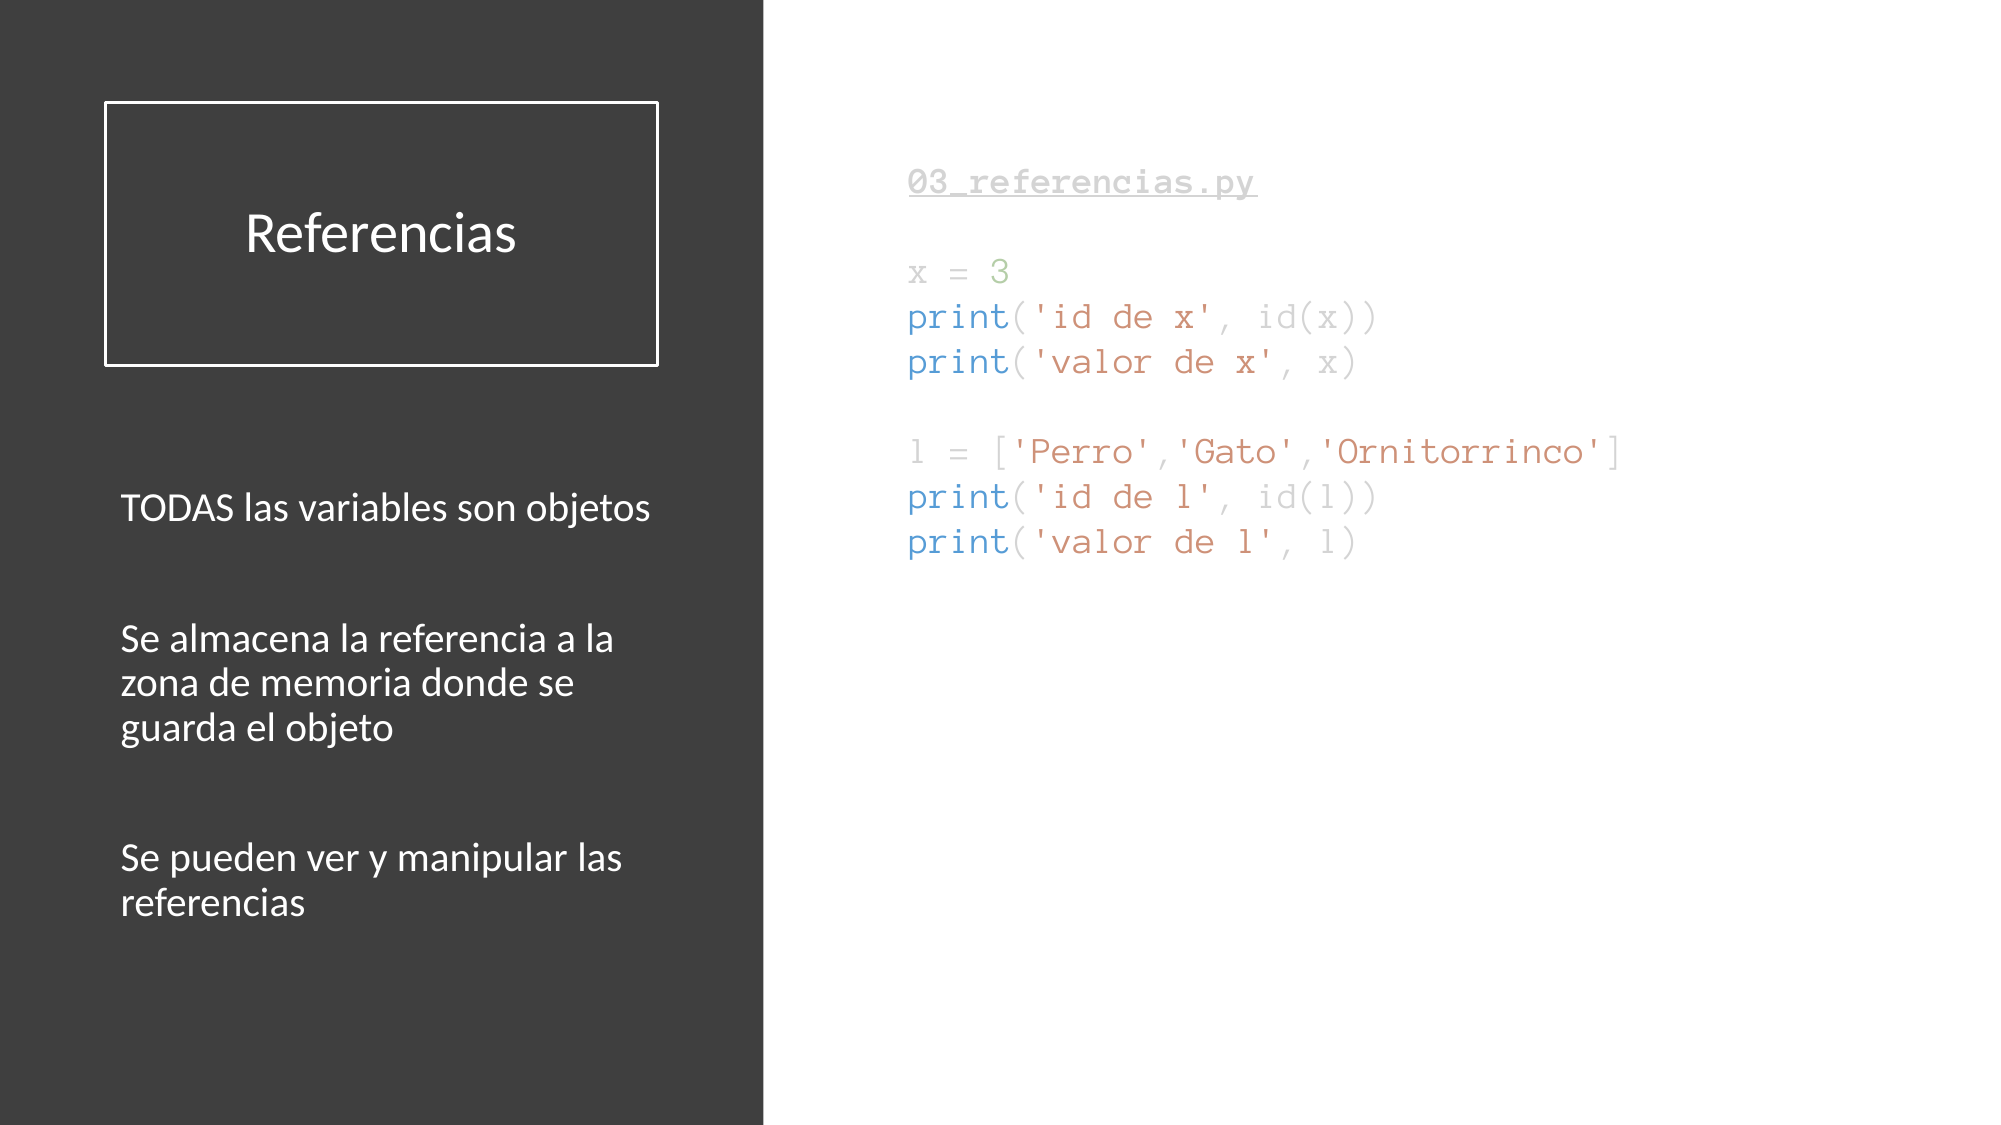

# Referencias
03_referencias.py

x = 3
print('id de x', id(x))
print('valor de x', x)
l = ['Perro','Gato','Ornitorrinco']
print('id de l', id(l))
print('valor de l', l)

TODAS las variables son objetos

Se almacena la referencia a la zona de memoria donde se guarda el objeto

Se pueden ver y manipular las referencias
id de x 1760866429296
valor de x 3
id de l 1760872521984
valor de l ['Perro', 'Gato', 'Ornitorrinco']